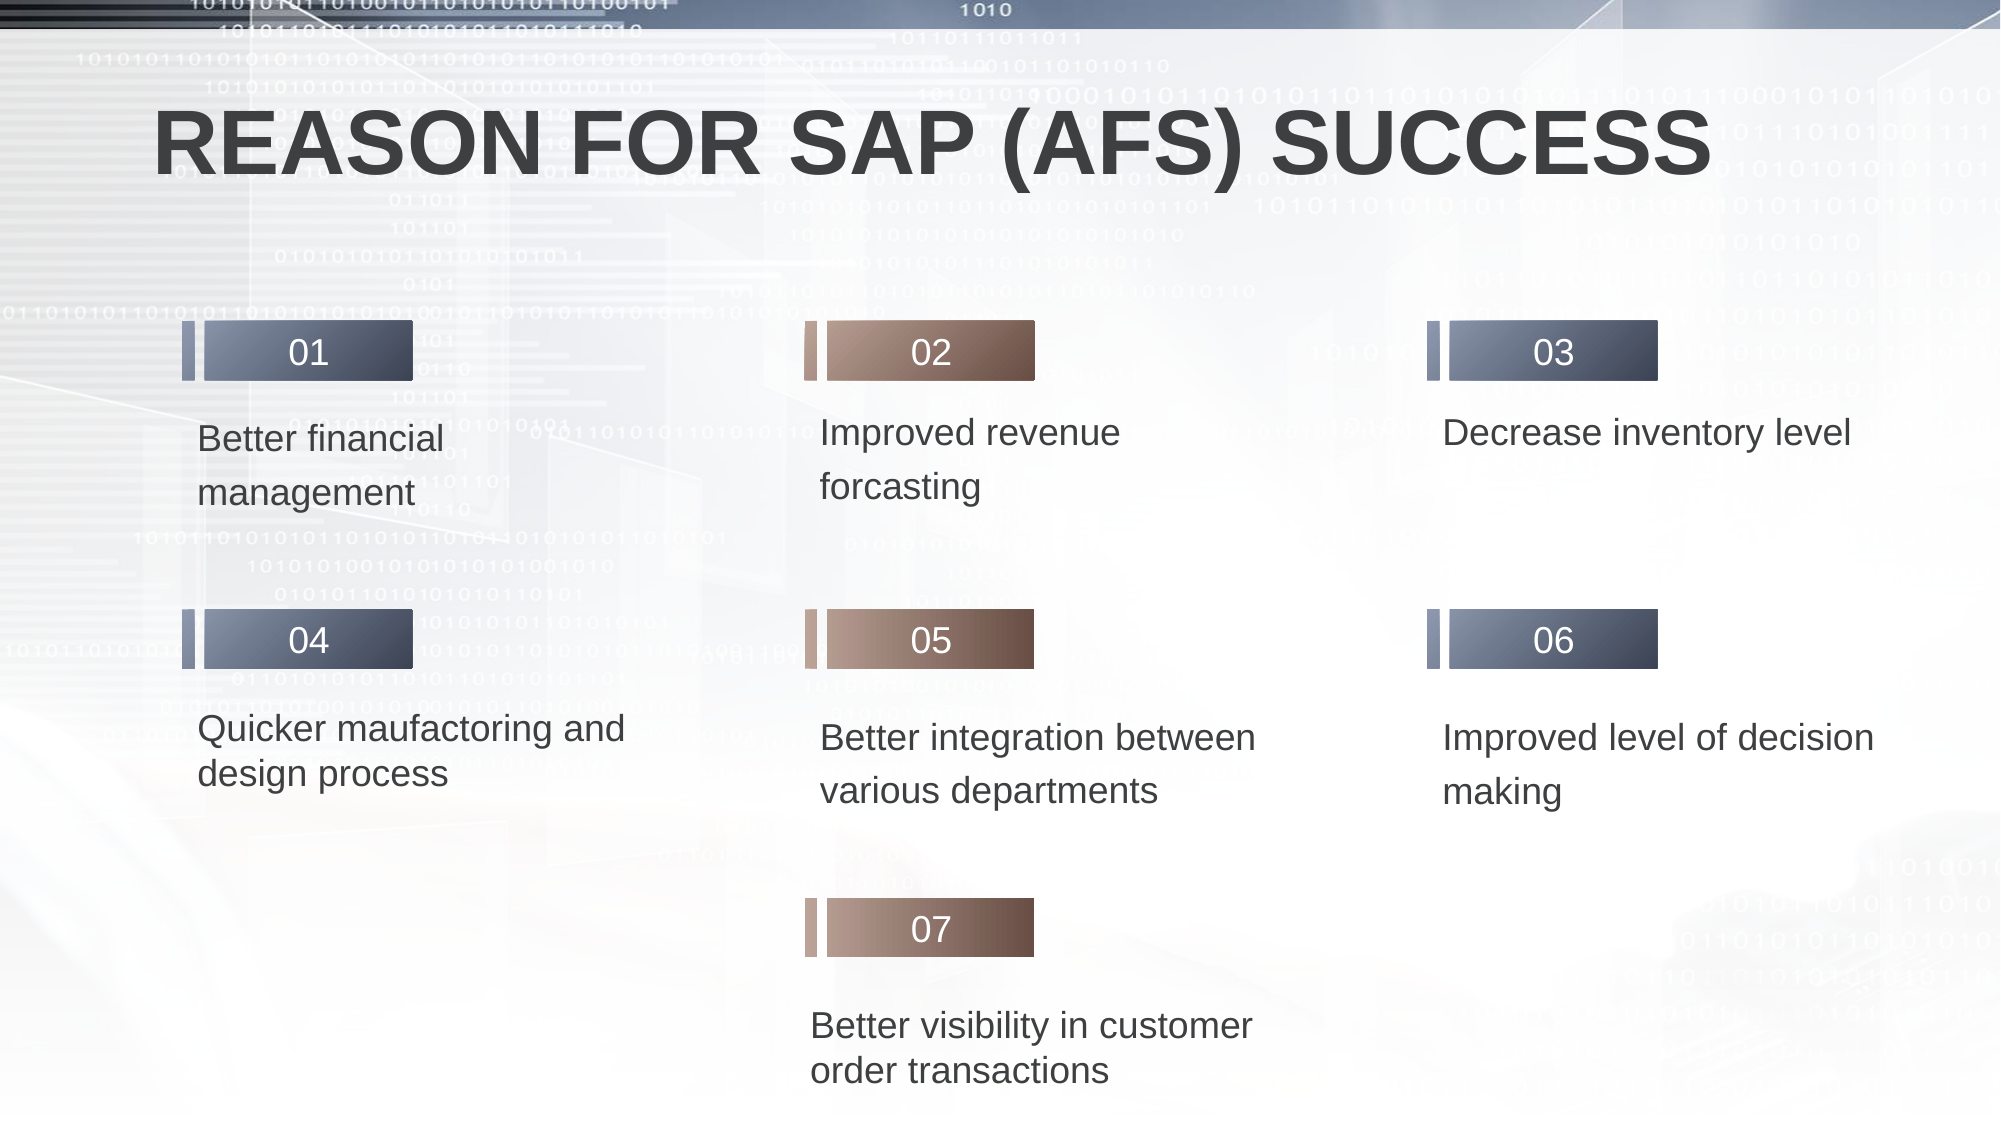

# REASON FOR SAP (AFS) SUCCESS
01
03
02
Improved revenue forcasting
Decrease inventory level
Better financial management
06
05
04
Better integration between various departments
Quicker maufactoring and design process
Improved level of decision making
07
Better visibility in customer order transactions